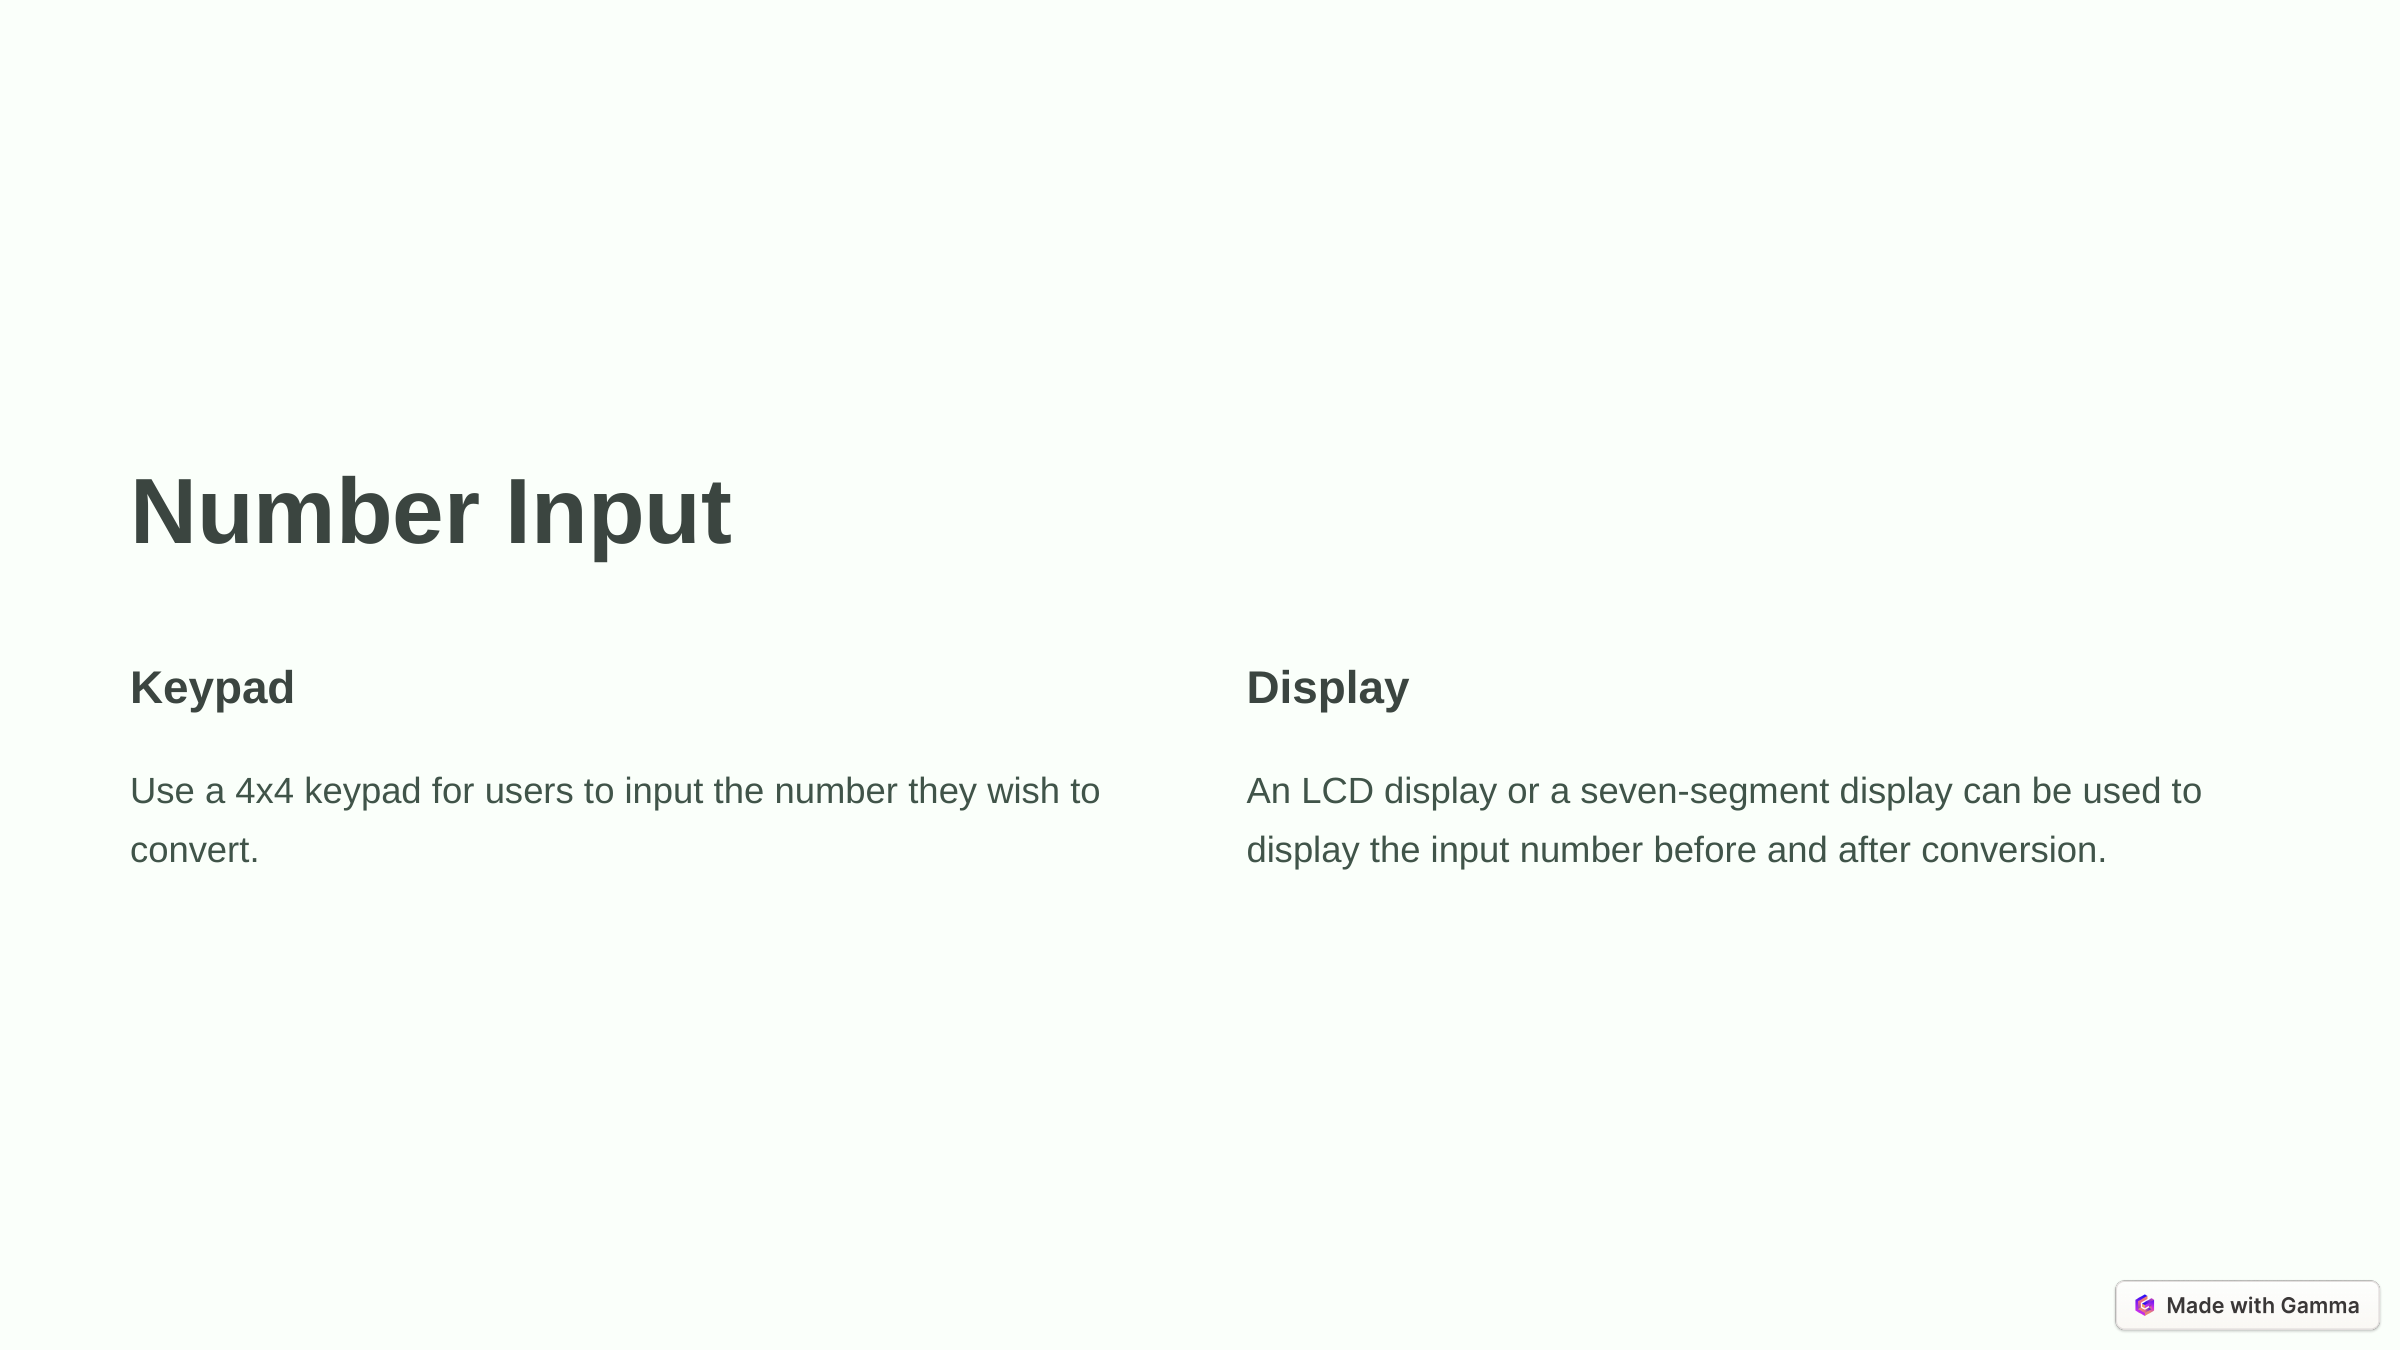

Number Input
Keypad
Display
Use a 4x4 keypad for users to input the number they wish to convert.
An LCD display or a seven-segment display can be used to display the input number before and after conversion.